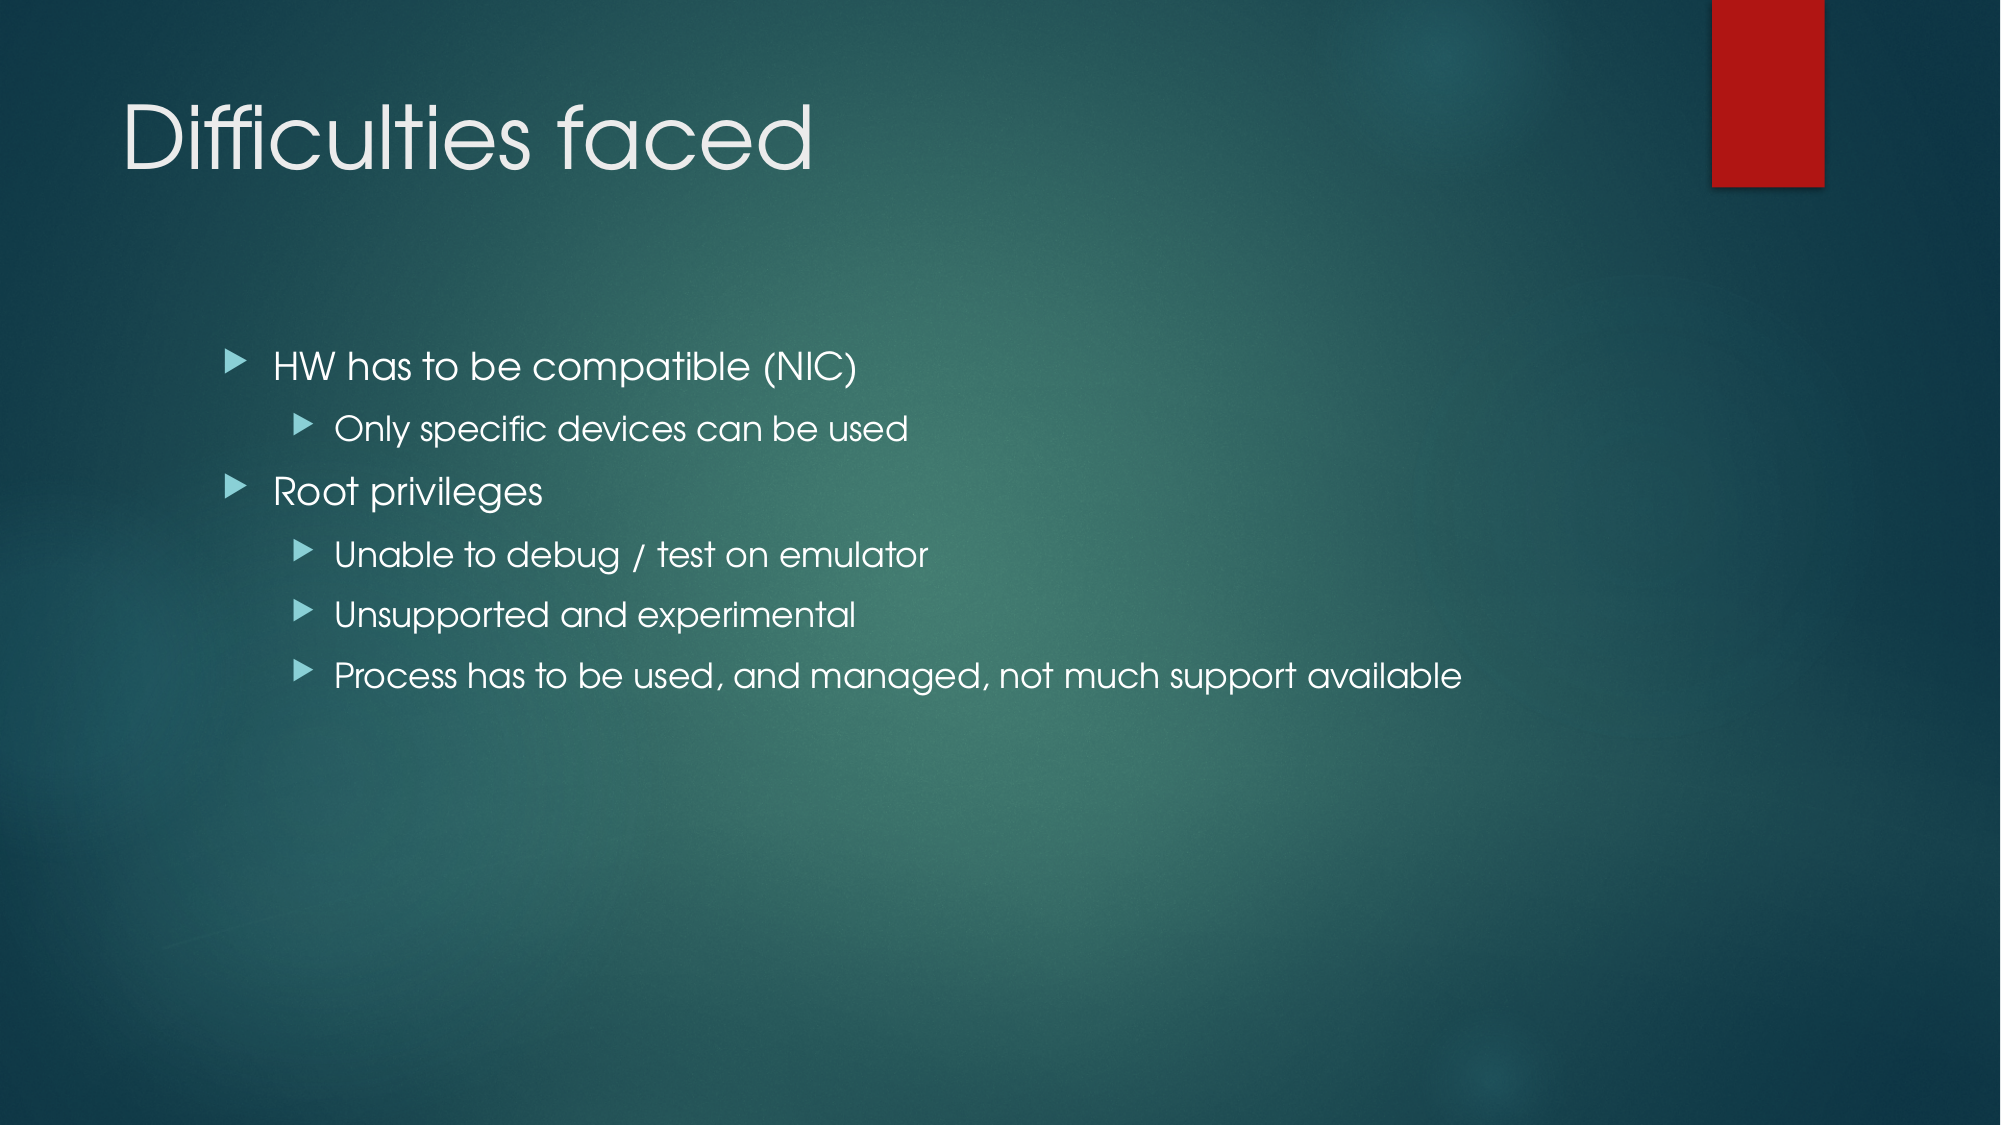

# Difficulties faced
HW has to be compatible (NIC)
Only specific devices can be used
Root privileges
Unable to debug / test on emulator
Unsupported and experimental
Process has to be used, and managed, not much support available